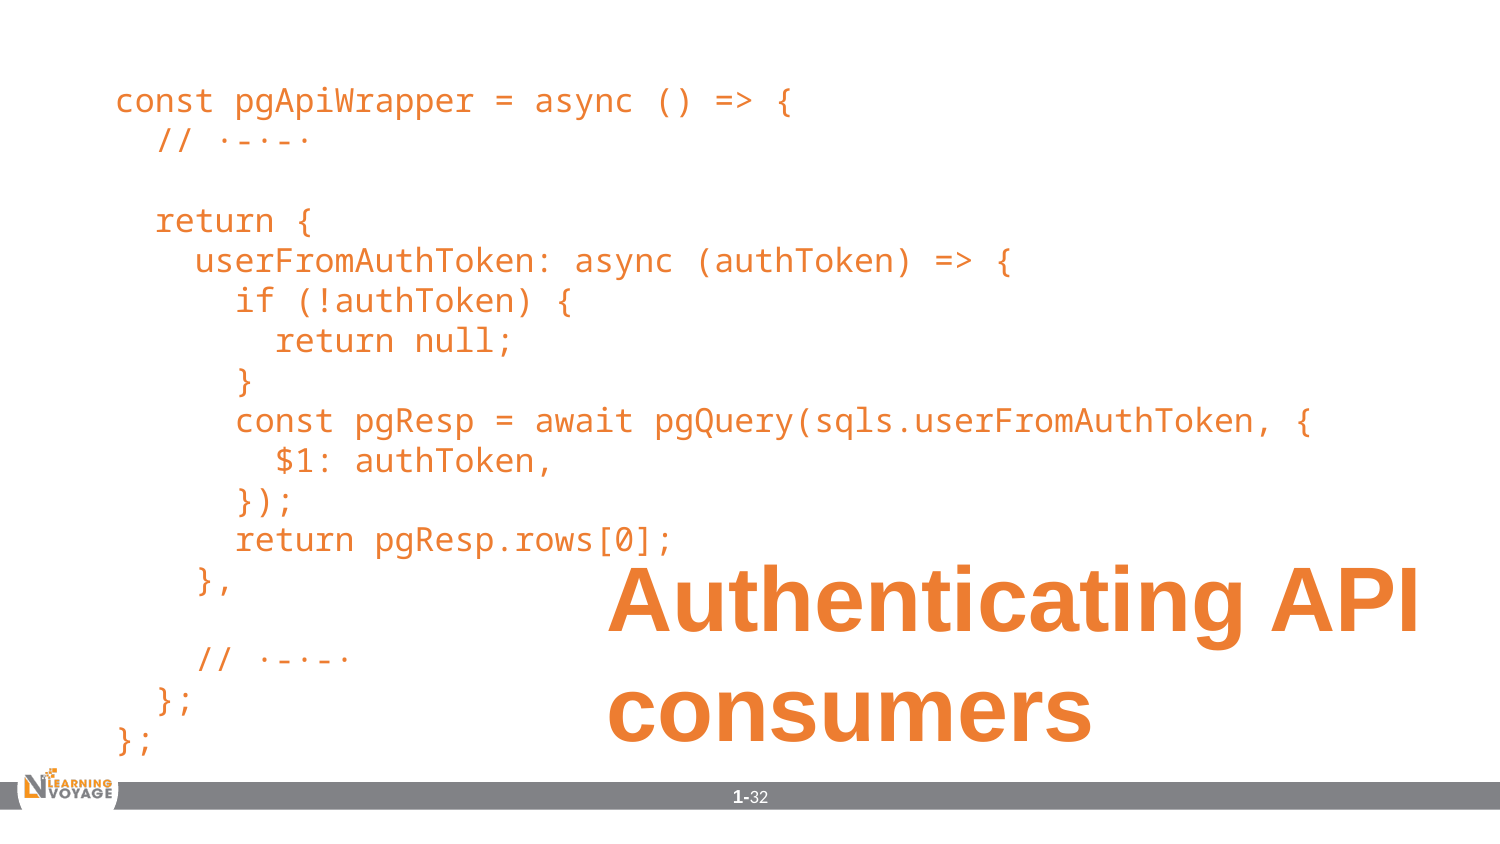

const pgApiWrapper = async () => {
  // ·-·-·

  return {
    userFromAuthToken: async (authToken) => {
      if (!authToken) {
        return null;
      }
      const pgResp = await pgQuery(sqls.userFromAuthToken, {
        $1: authToken,
      });
      return pgResp.rows[0];
    },

    // ·-·-·
  };
};
Authenticating API consumers
1-32